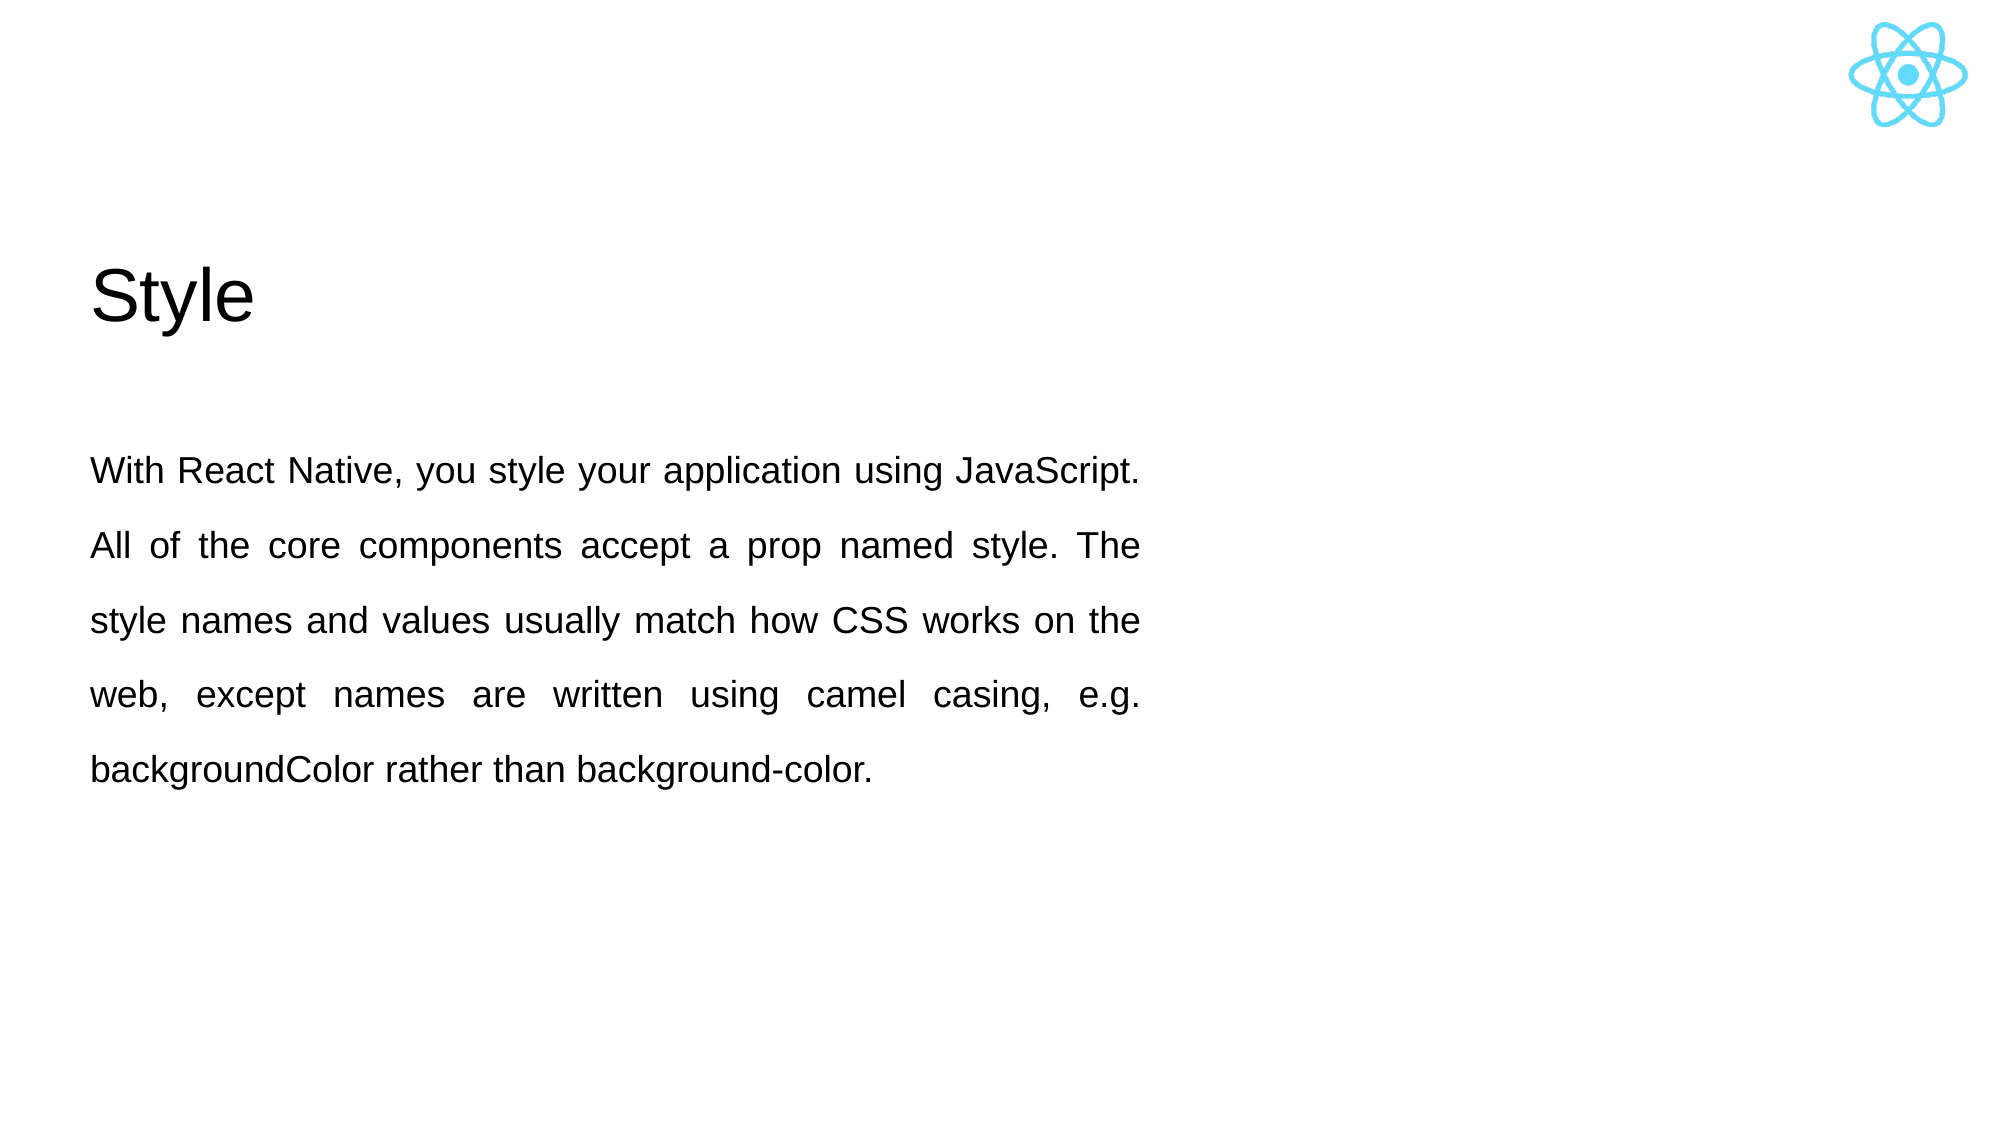

# Style
With React Native, you style your application using JavaScript. All of the core components accept a prop named style. The style names and values usually match how CSS works on the web, except names are written using camel casing, e.g. backgroundColor rather than background-color.